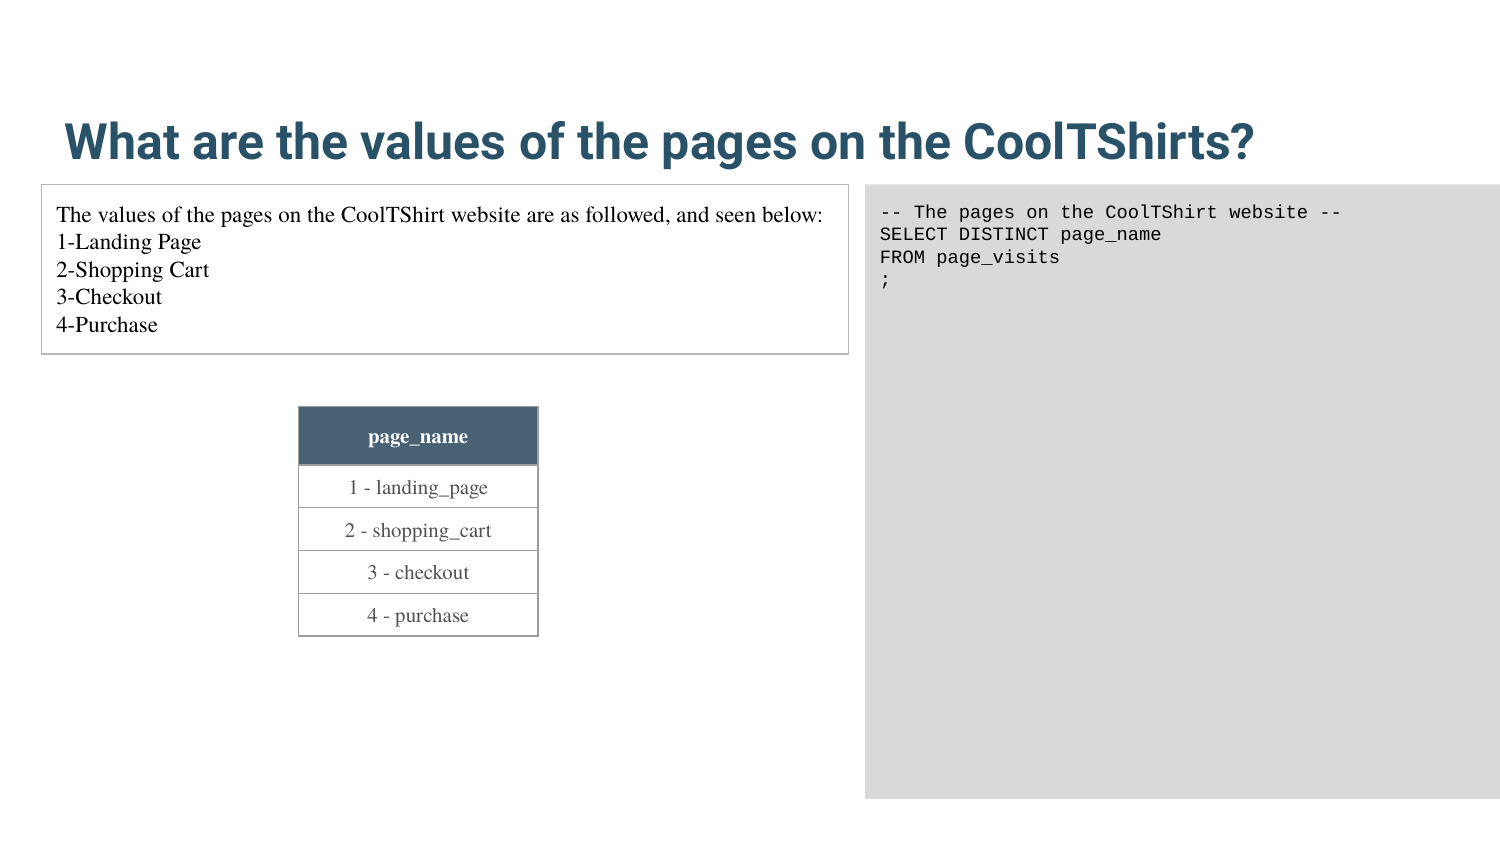

What are the values of the pages on the CoolTShirts?
The values of the pages on the CoolTShirt website are as followed, and seen below:
1-Landing Page
2-Shopping Cart
3-Checkout
4-Purchase

-- The pages on the CoolTShirt website --
SELECT DISTINCT page_name
FROM page_visits
;
| page\_name |
| --- |
| 1 - landing\_page |
| 2 - shopping\_cart |
| 3 - checkout |
| 4 - purchase |